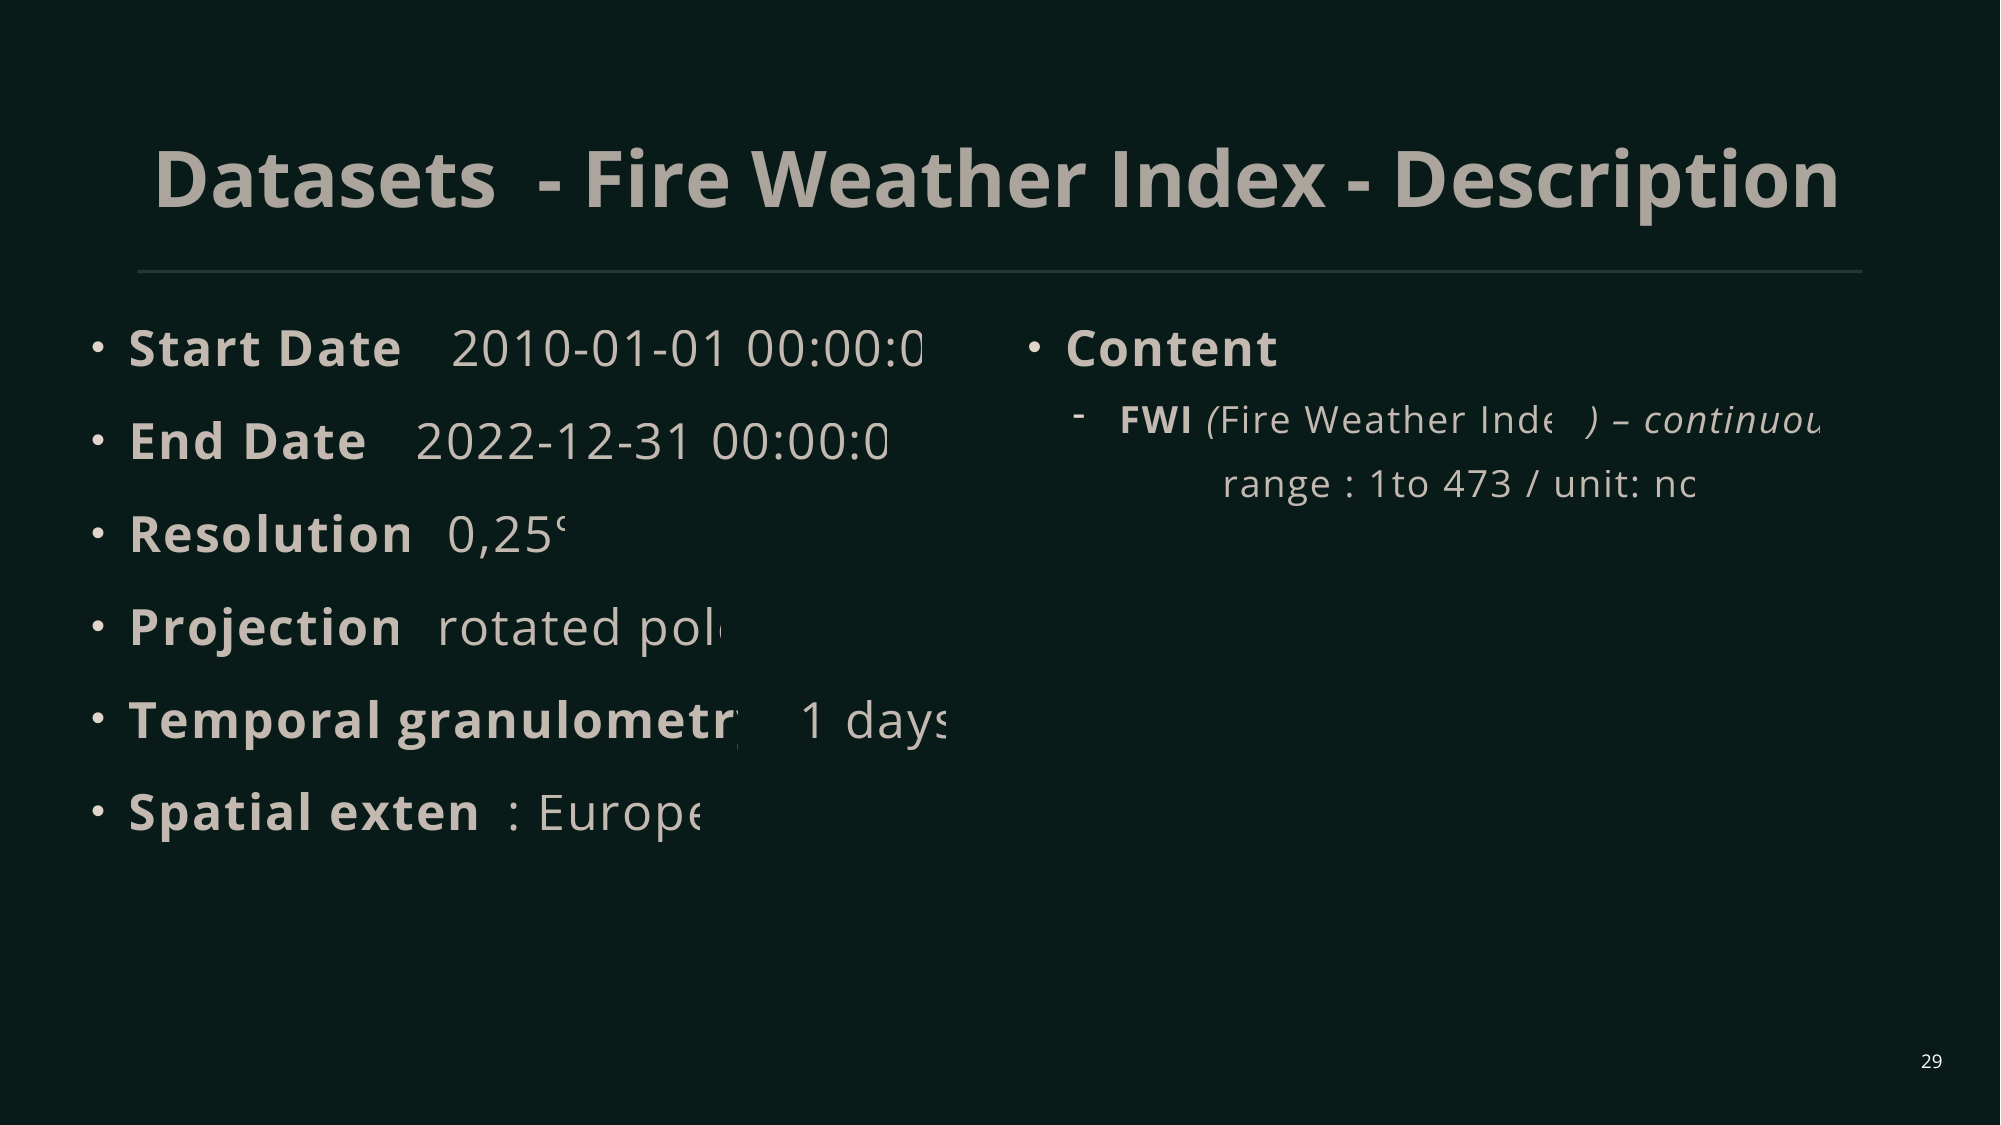

# Datasets  - Fire Weather Index - Description
Start Date : 2010-01-01 00:00:00
End Date : 2022-12-31 00:00:00
Resolution: 0,25°
Projection: rotated pole
Temporal granulometry: 1 days
Spatial extent: Europe

Content:
FWI (Fire Weather Index) – continuous
	range : 1to 473 / unit: none
29